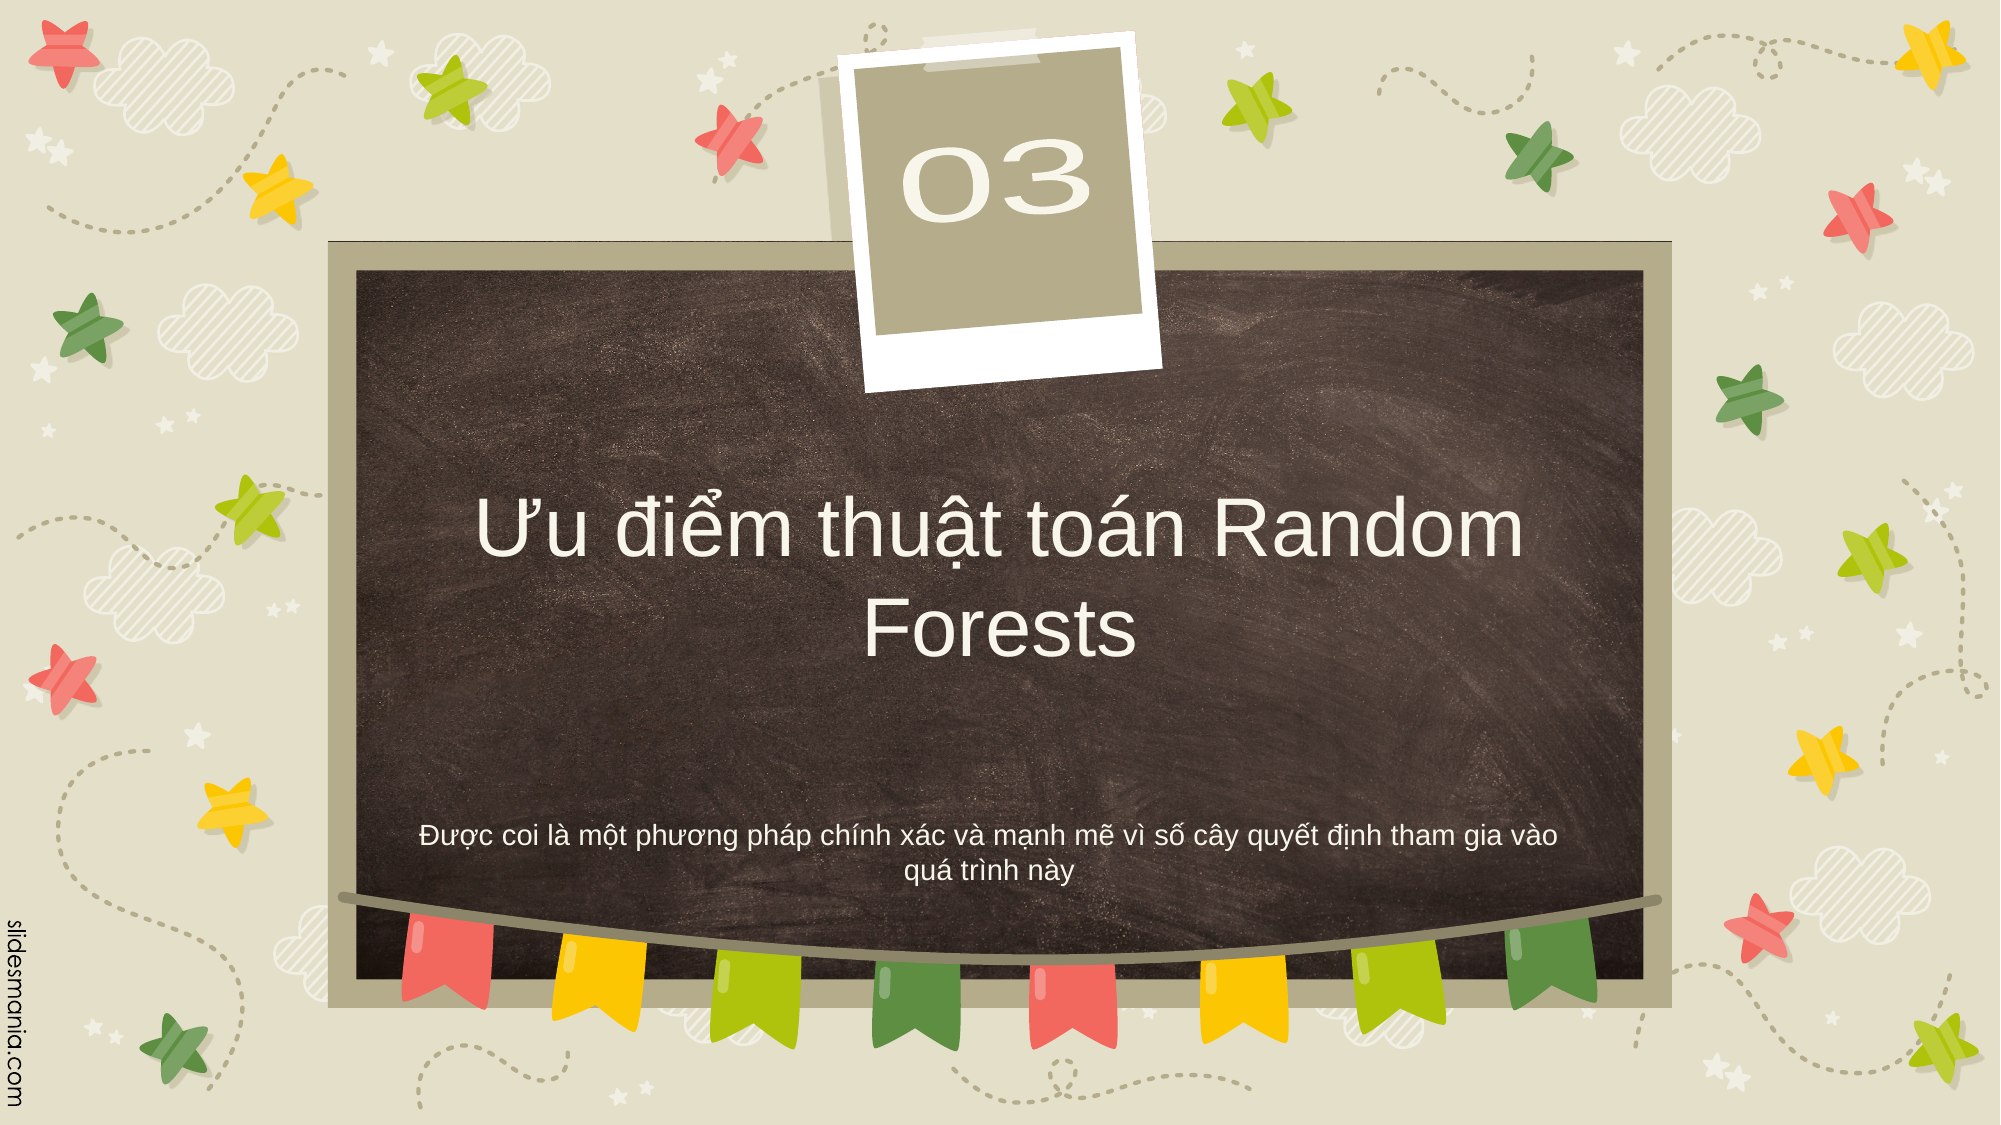

03

# Ưu điểm thuật toán Random Forests
Được coi là một phương pháp chính xác và mạnh mẽ vì số cây quyết định tham gia vào quá trình này